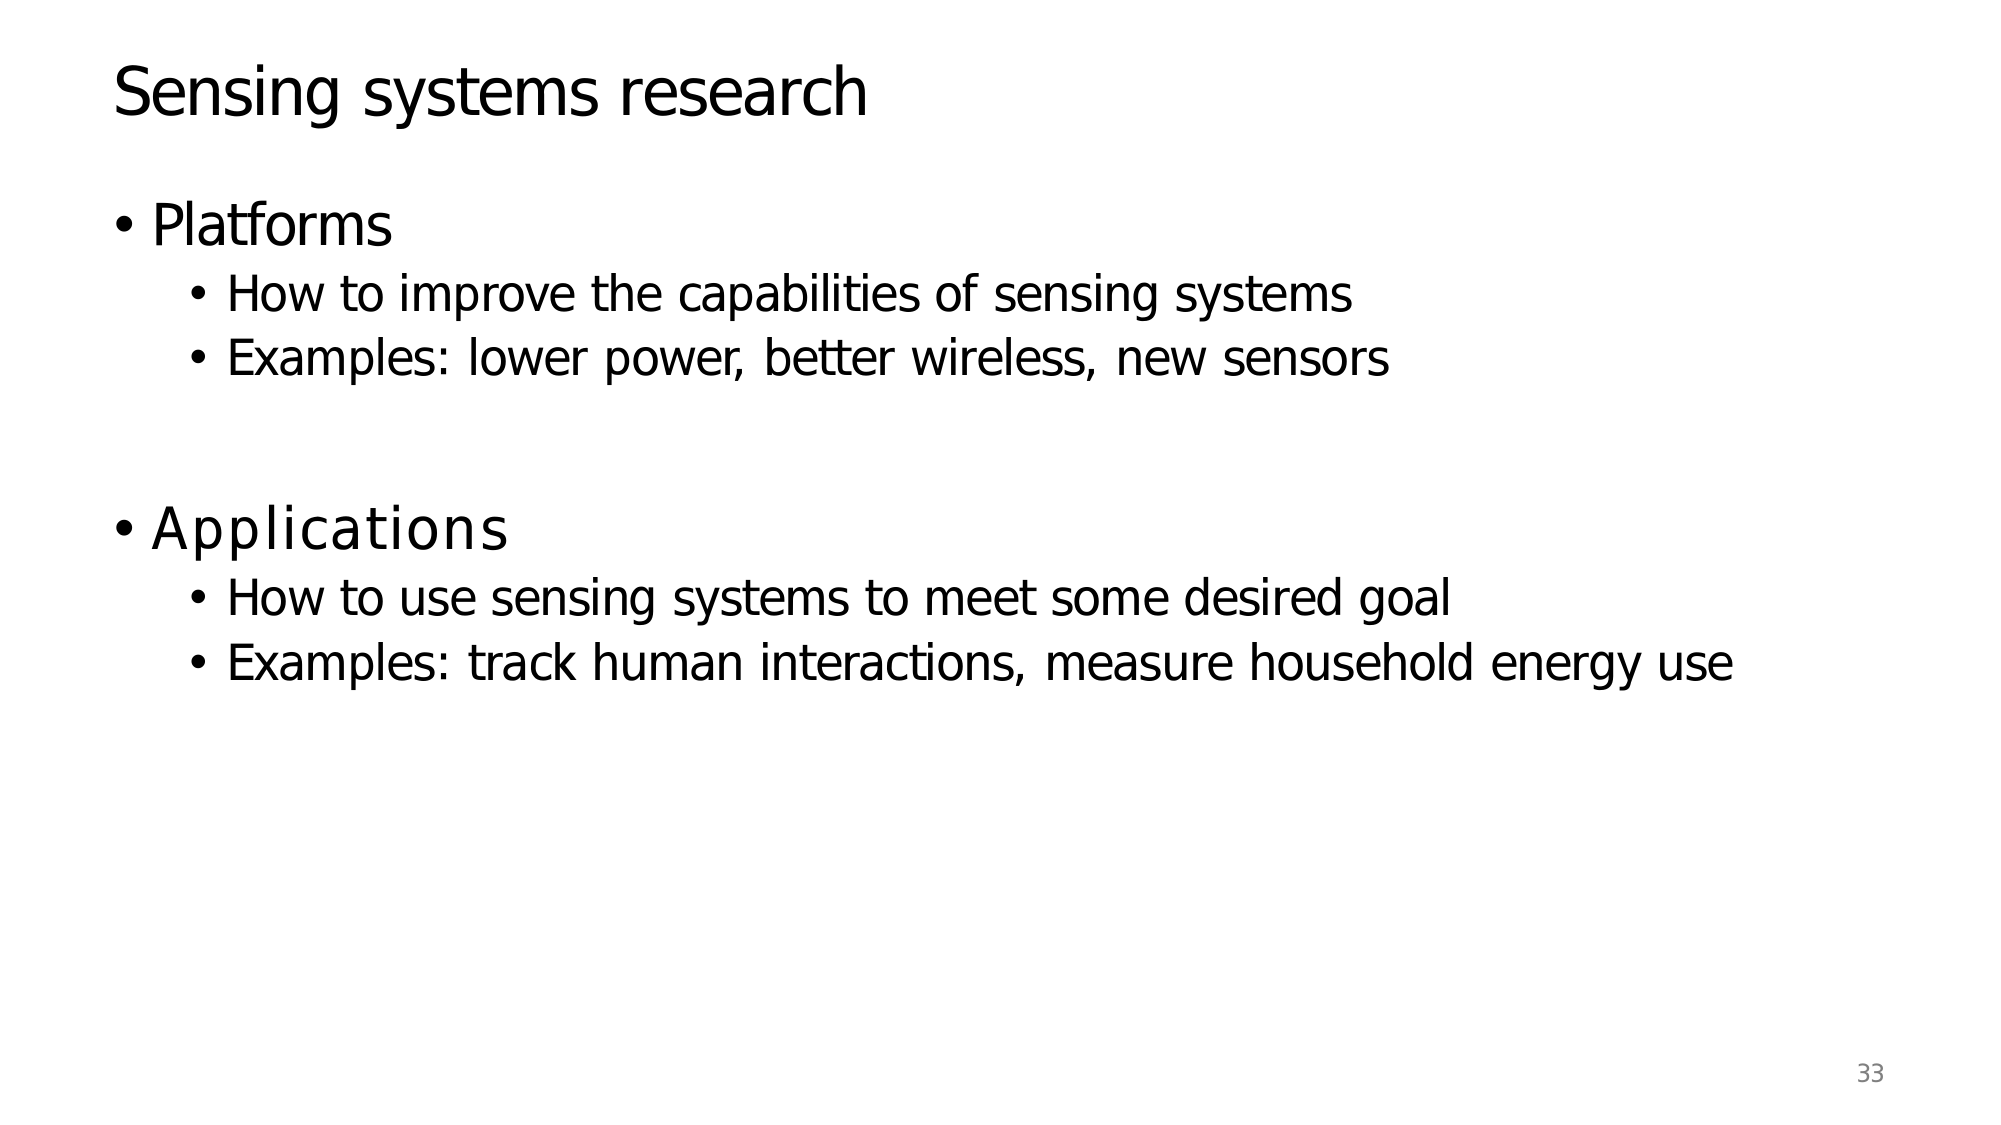

# Sensing systems research
Platforms
How to improve the capabilities of sensing systems
Examples: lower power, better wireless, new sensors

Applications
How to use sensing systems to meet some desired goal
Examples: track human interactions, measure household energy use
33